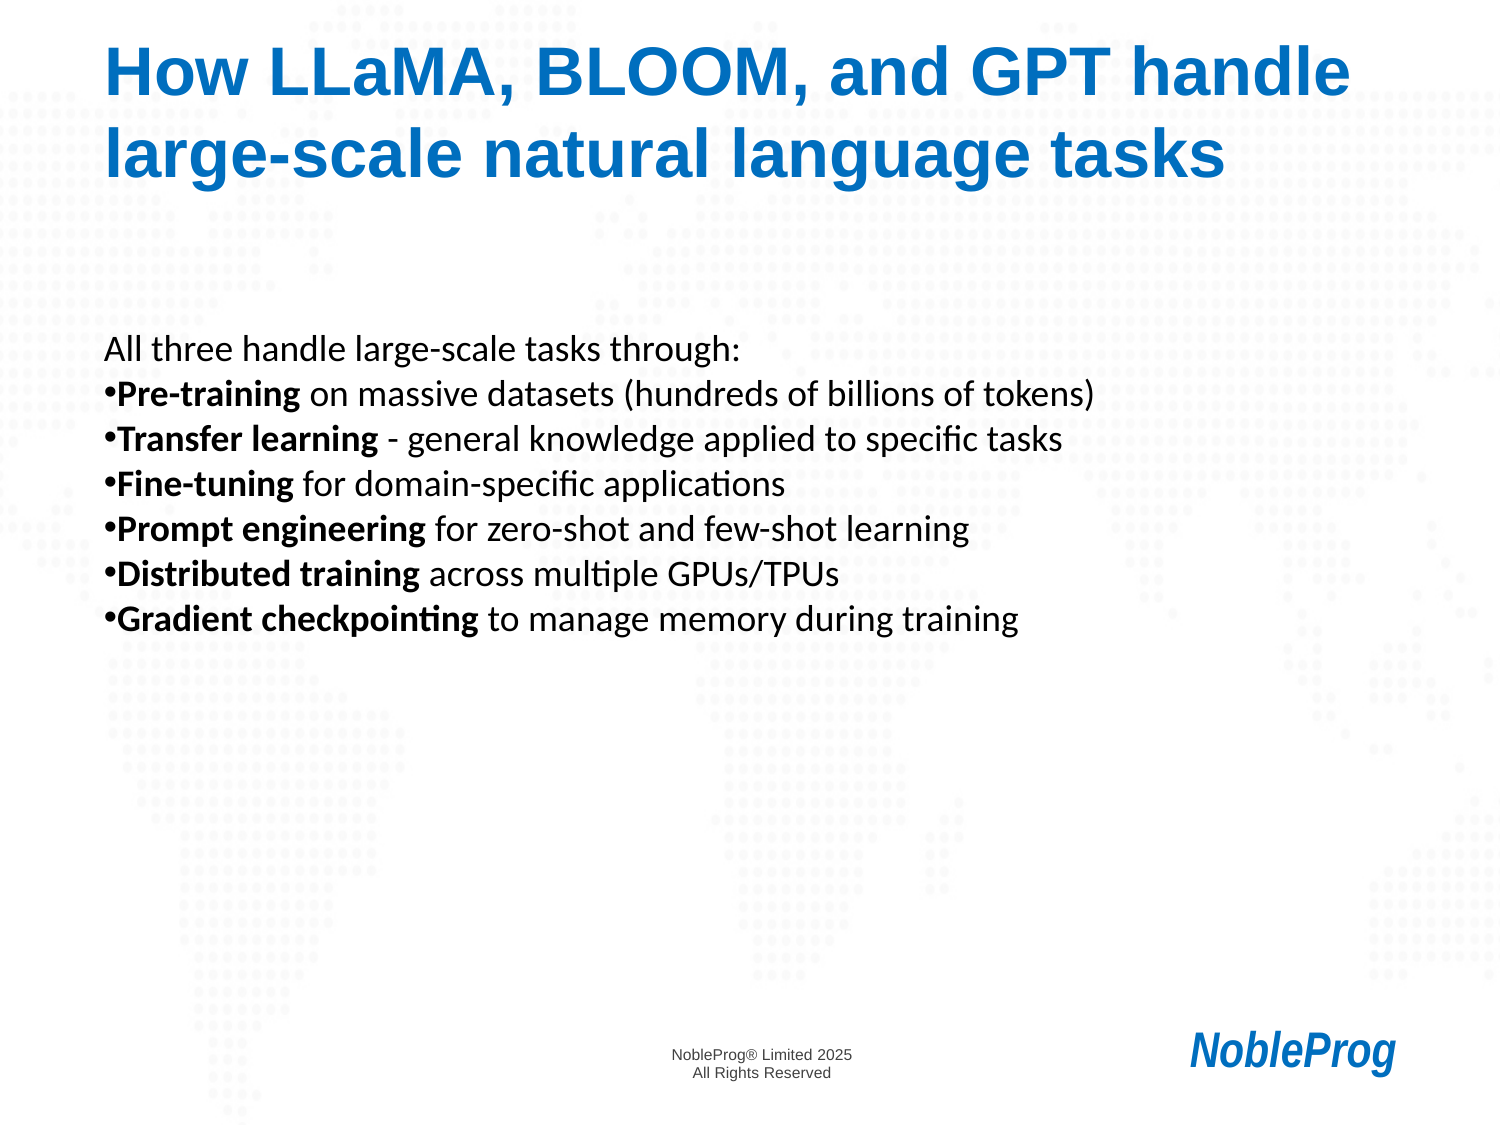

# How LLaMA, BLOOM, and GPT handle large-scale natural language tasks
All three handle large-scale tasks through:
Pre-training on massive datasets (hundreds of billions of tokens)
Transfer learning - general knowledge applied to specific tasks
Fine-tuning for domain-specific applications
Prompt engineering for zero-shot and few-shot learning
Distributed training across multiple GPUs/TPUs
Gradient checkpointing to manage memory during training